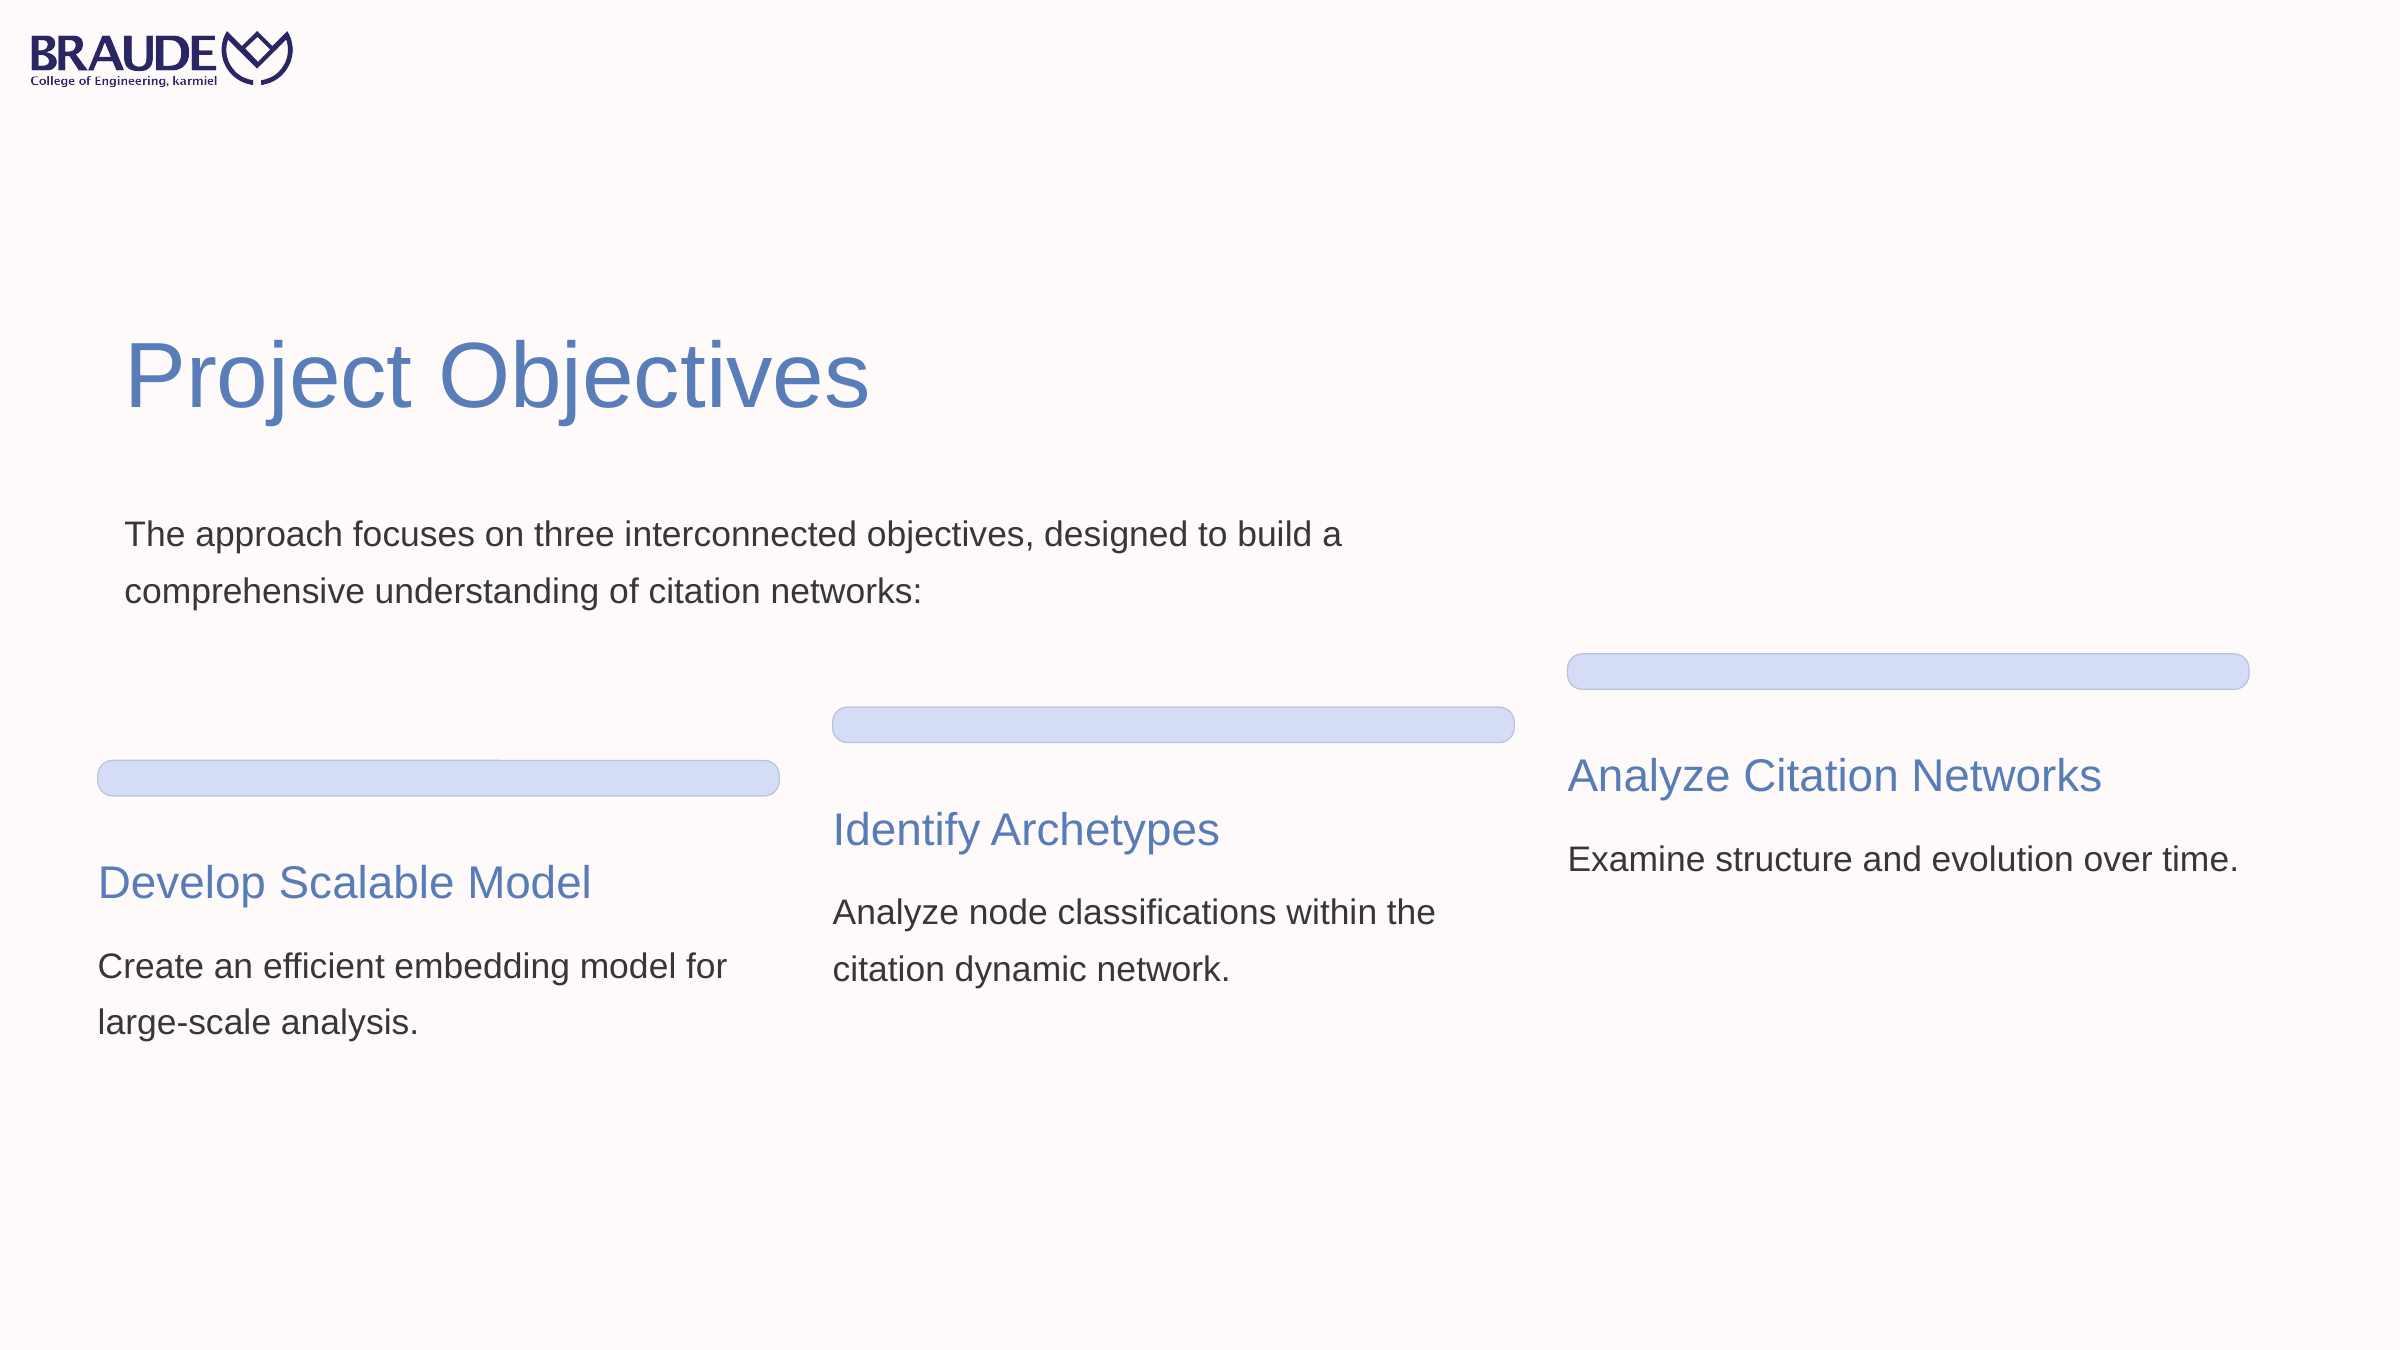

Project Objectives
The approach focuses on three interconnected objectives, designed to build a comprehensive understanding of citation networks:

Analyze Citation Networks

Identify Archetypes
Examine structure and evolution over time.
Develop Scalable Model
Analyze node classifications within the citation dynamic network.
Create an efficient embedding model for large-scale analysis.